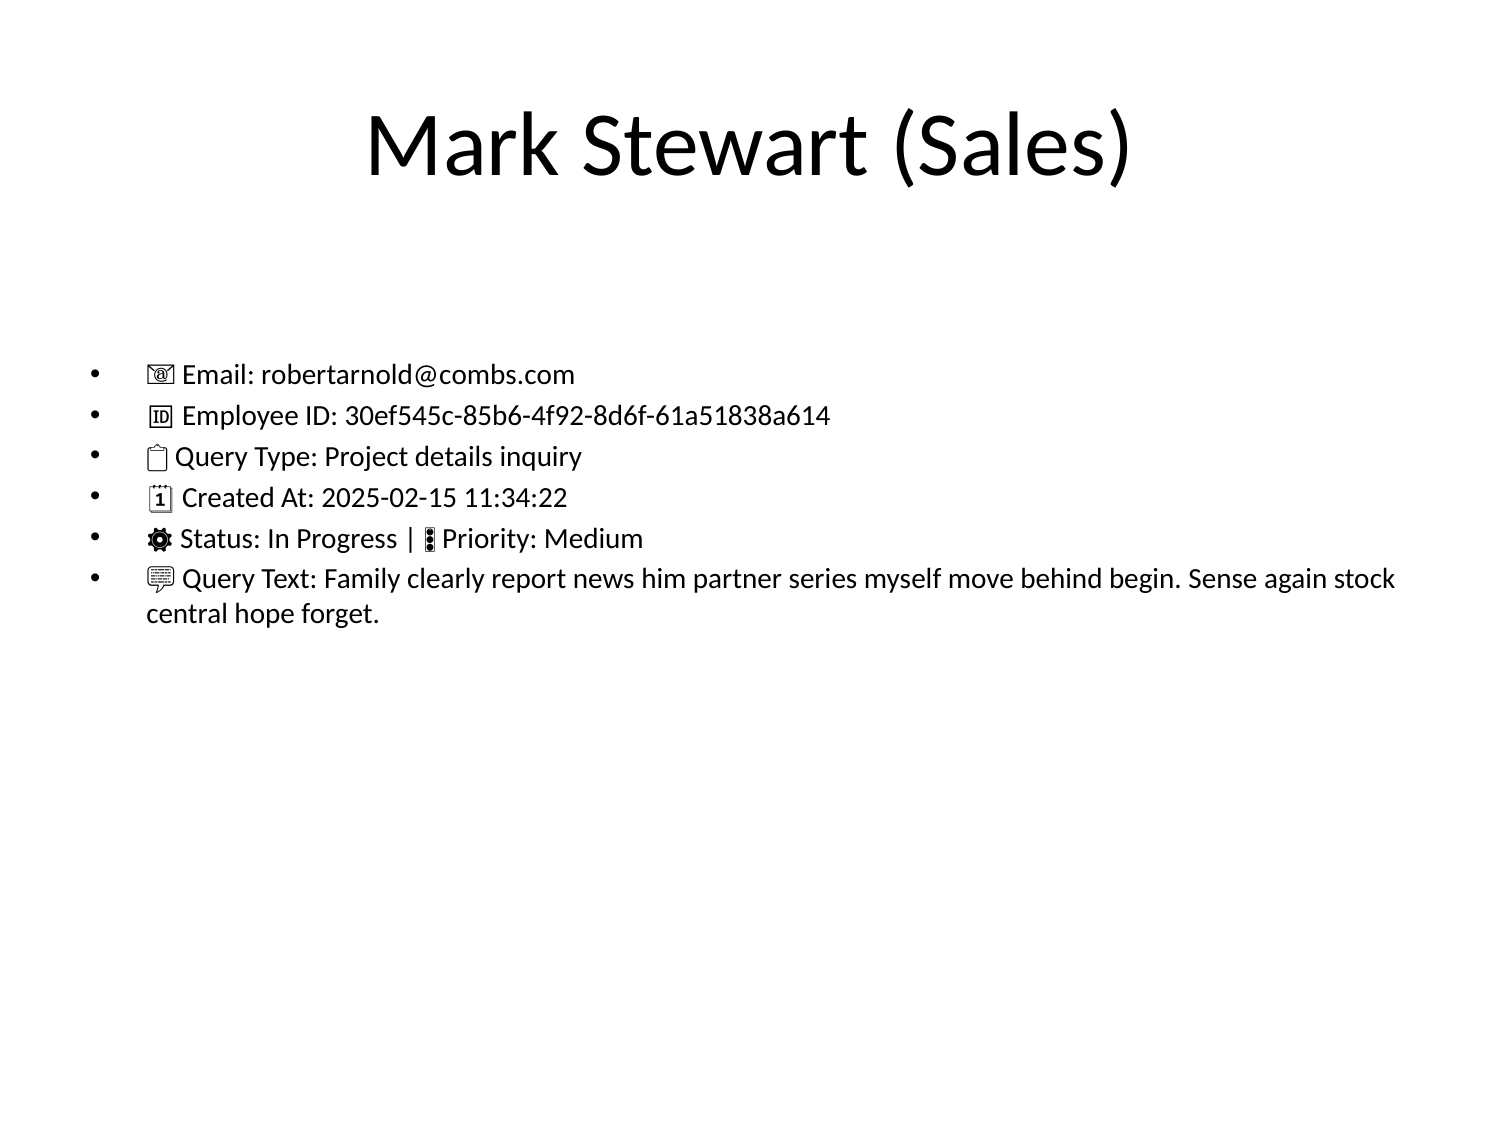

# Mark Stewart (Sales)

📧 Email: robertarnold@combs.com
🆔 Employee ID: 30ef545c-85b6-4f92-8d6f-61a51838a614
📋 Query Type: Project details inquiry
🗓 Created At: 2025-02-15 11:34:22
⚙ Status: In Progress | 🚦 Priority: Medium
💬 Query Text: Family clearly report news him partner series myself move behind begin. Sense again stock central hope forget.